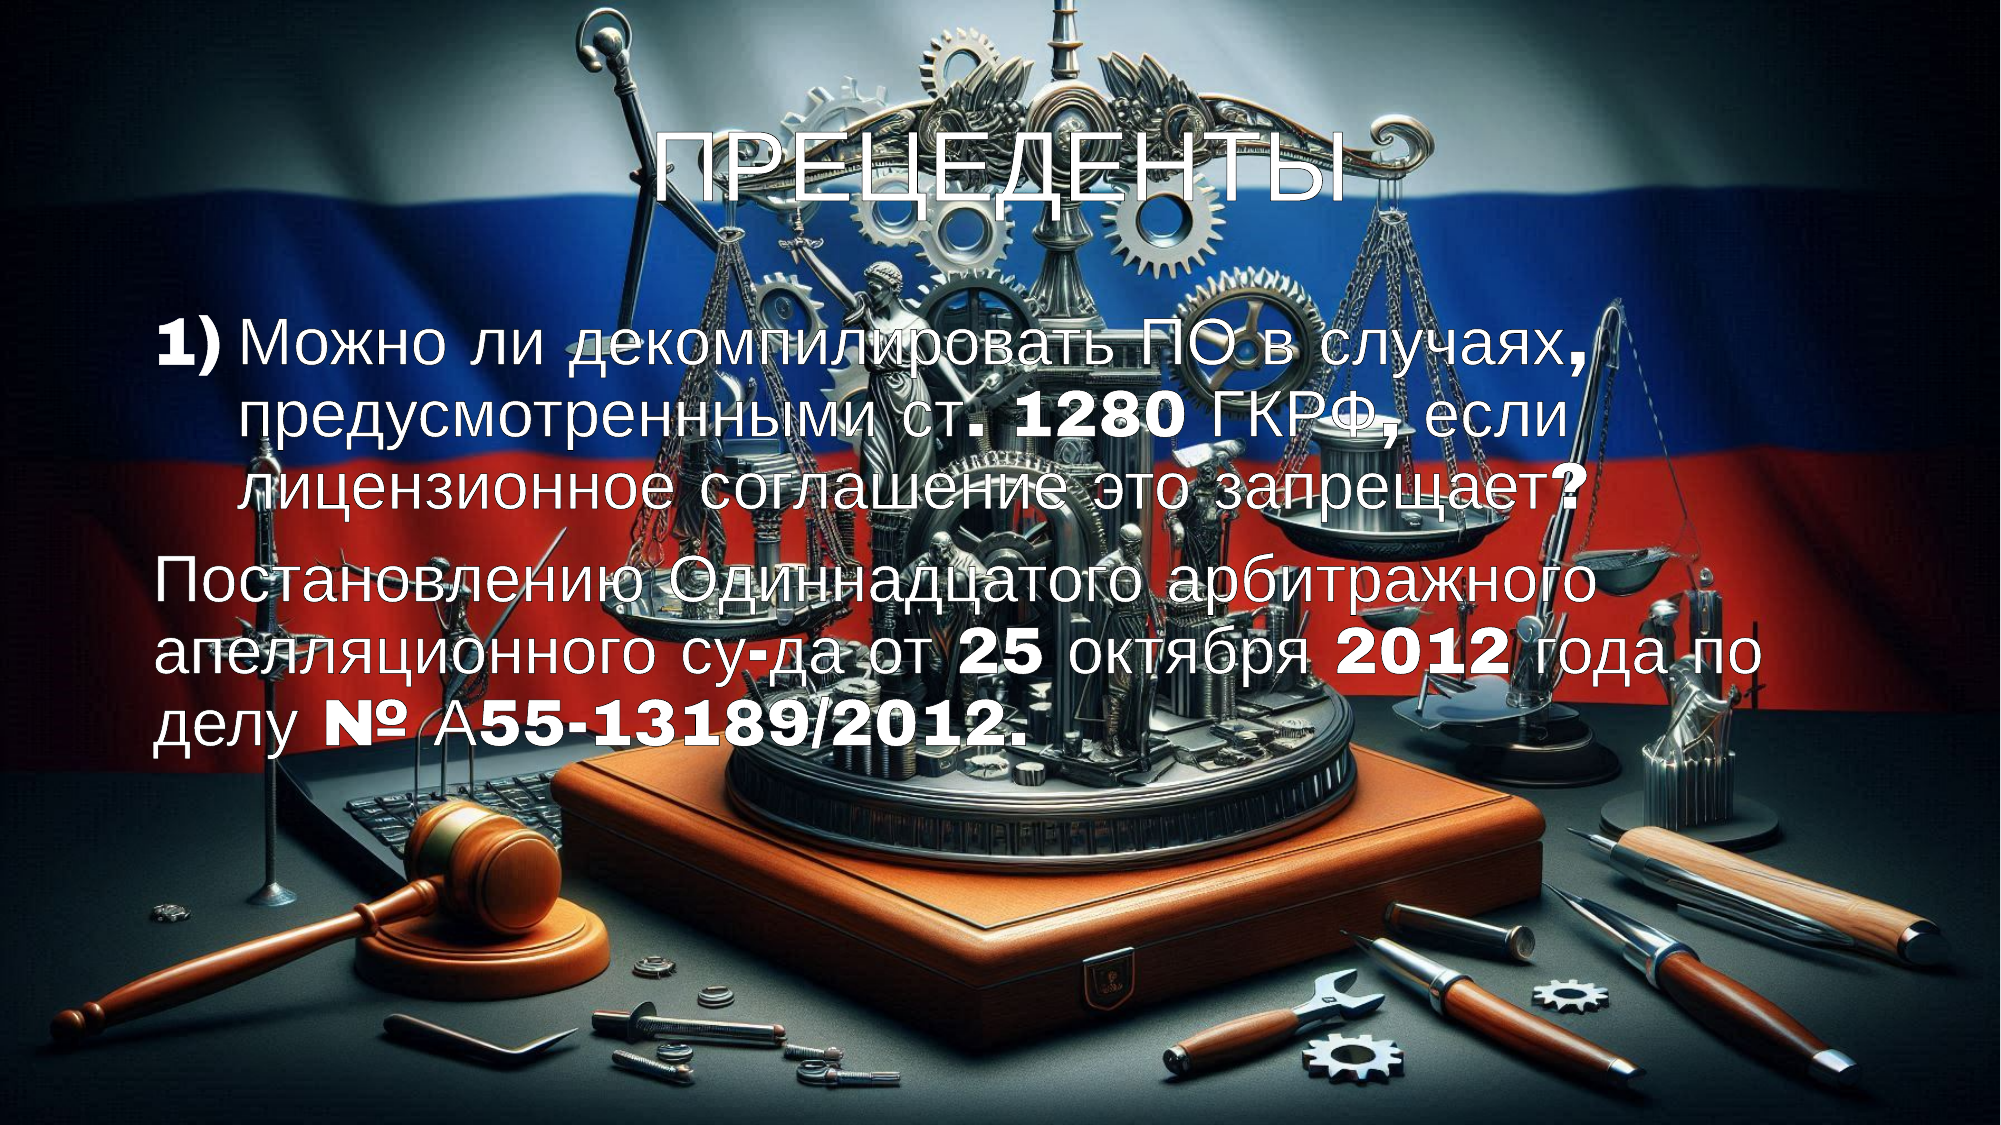

# ПРЕЦЕДЕНТЫ
Можно ли декомпилировать ПО в случаях, предусмотреннными ст. 1280 ГКРФ, если лицензионное соглашение это запрещает?
Постановлению Одиннадцатого арбитражного апелляционного су-да от 25 октября 2012 года по делу № А55-13189/2012.